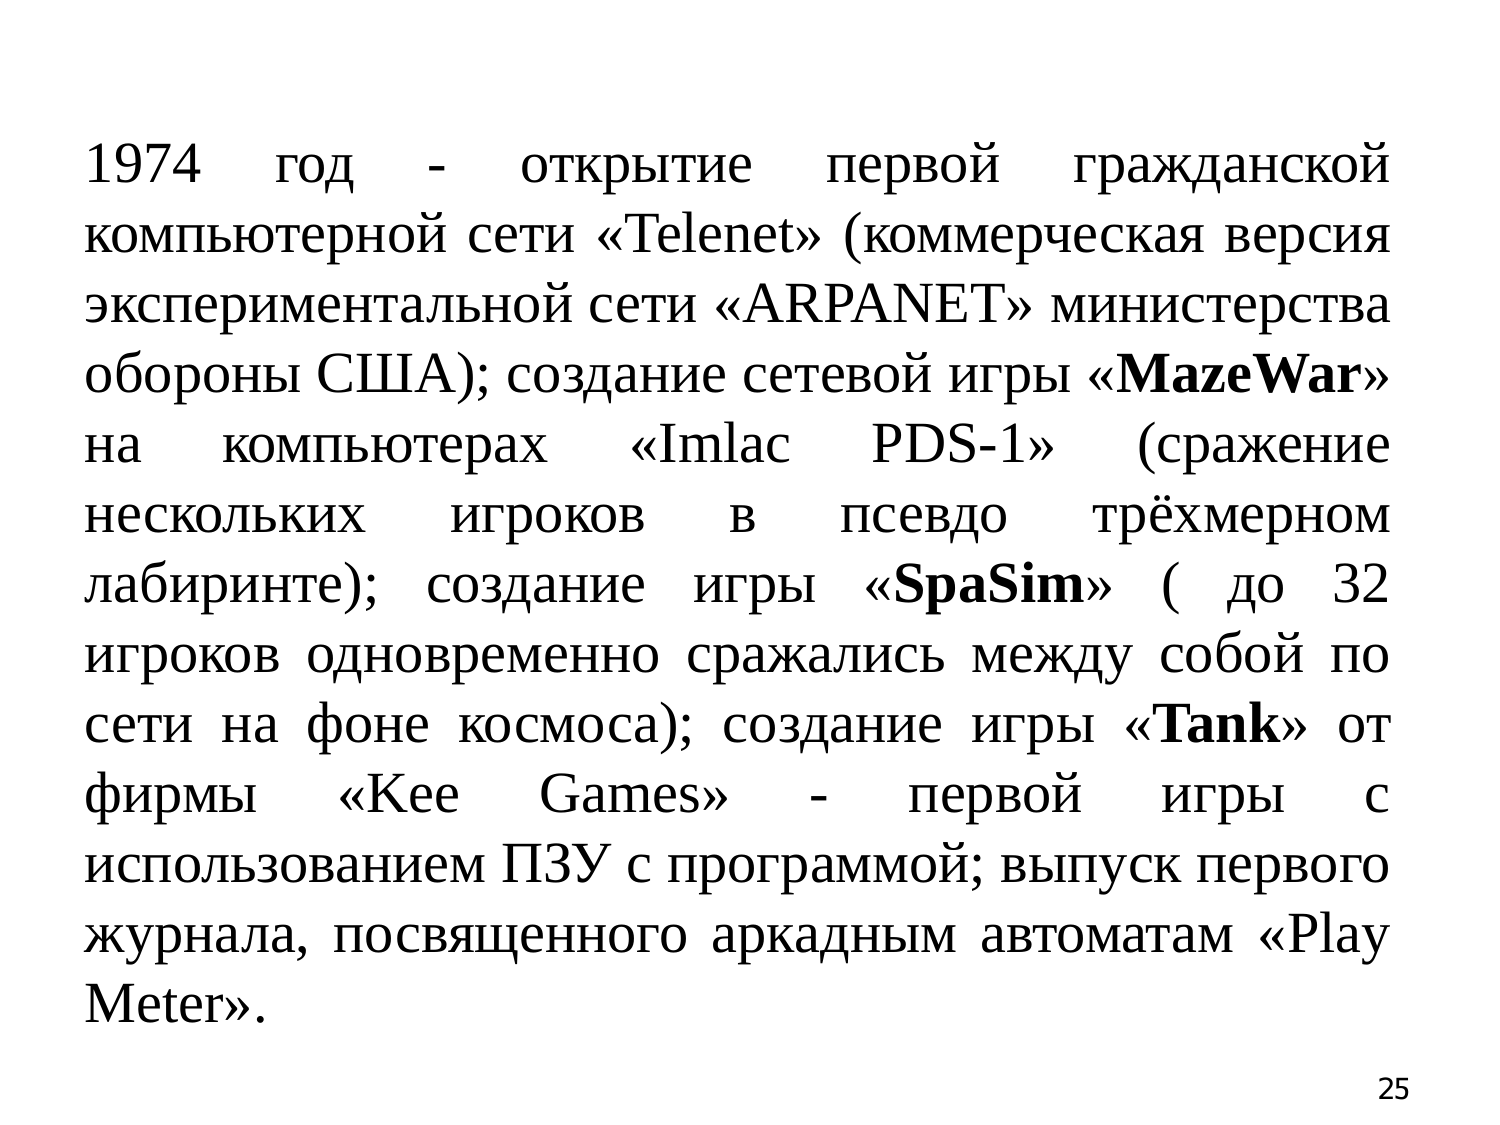

1974 год - открытие первой гражданской компьютерной сети «Telenet» (коммерческая версия экспериментальной сети «ARPANET» министерства обороны США); создание сетевой игры «MazeWar» на компьютерах «Imlac PDS-1» (сражение нескольких игроков в псевдо трёхмерном лабиринте); создание игры «SpaSim» ( до 32 игроков одновременно сражались между собой по сети на фоне космоса); создание игры «Tank» от фирмы «Kee Games» - первой игры с использованием ПЗУ с программой; выпуск первого журнала, посвященного аркадным автоматам «Play Meter».
25